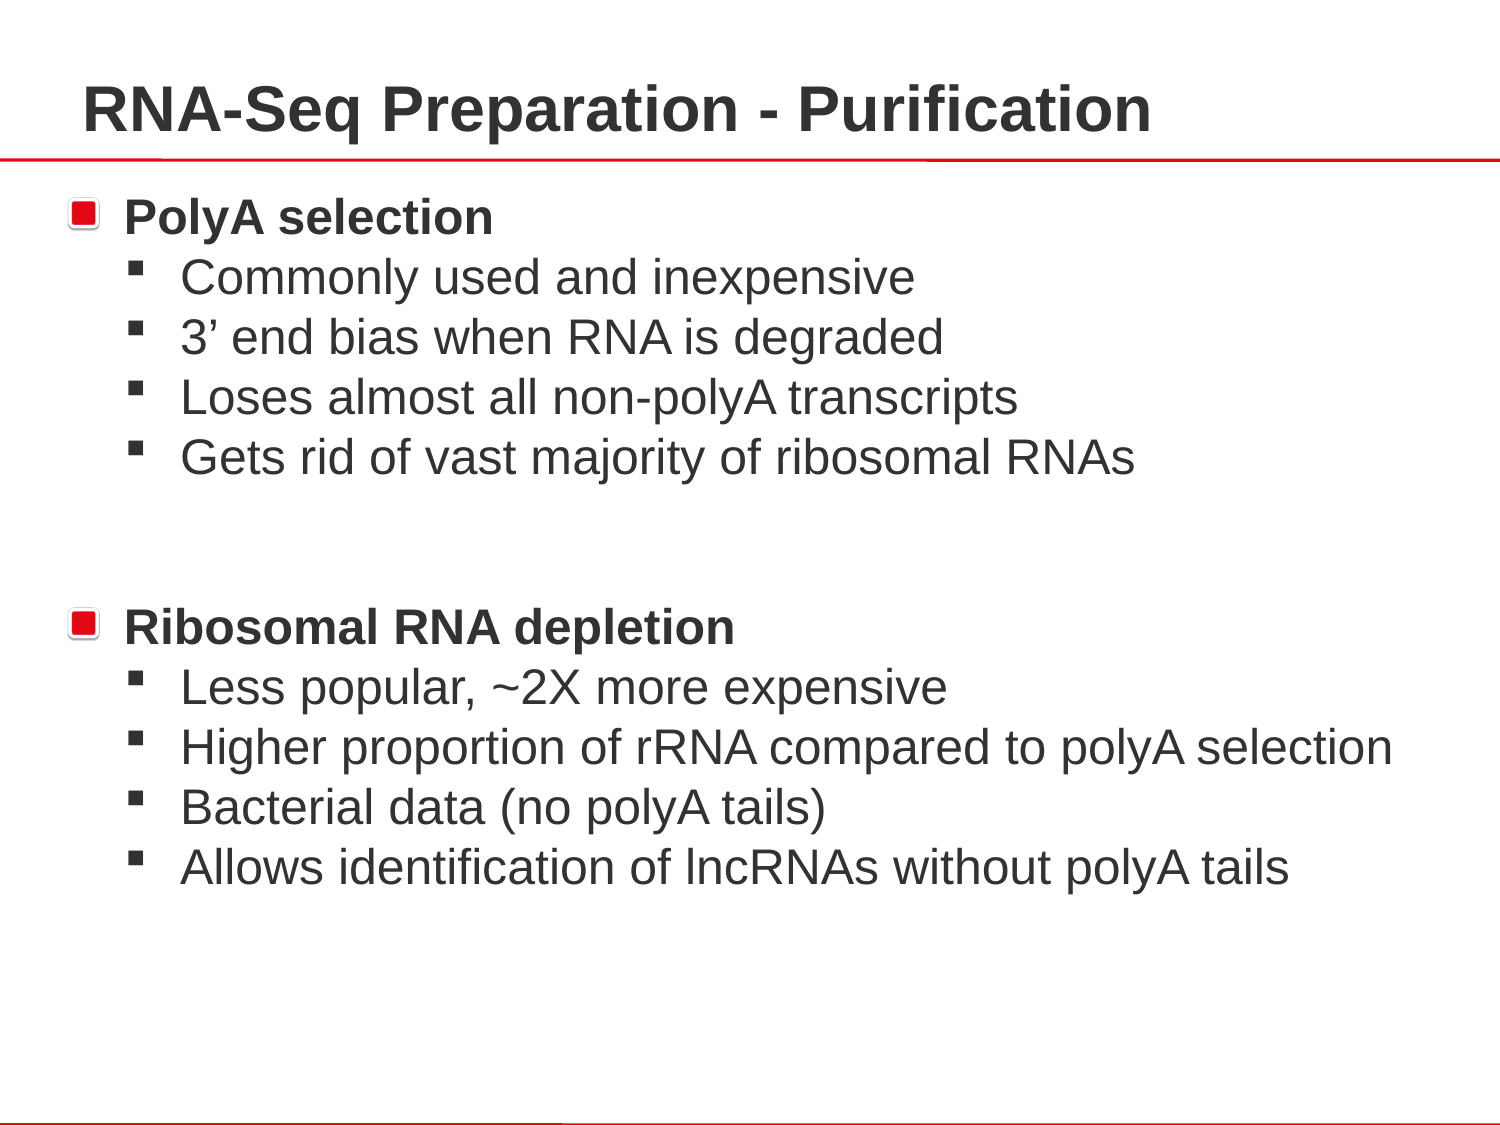

RNA-Seq Preparation - Purification
PolyA selection
Commonly used and inexpensive
3’ end bias when RNA is degraded
Loses almost all non-polyA transcripts
Gets rid of vast majority of ribosomal RNAs

Ribosomal RNA depletion
Less popular, ~2X more expensive
Higher proportion of rRNA compared to polyA selection
Bacterial data (no polyA tails)
Allows identification of lncRNAs without polyA tails